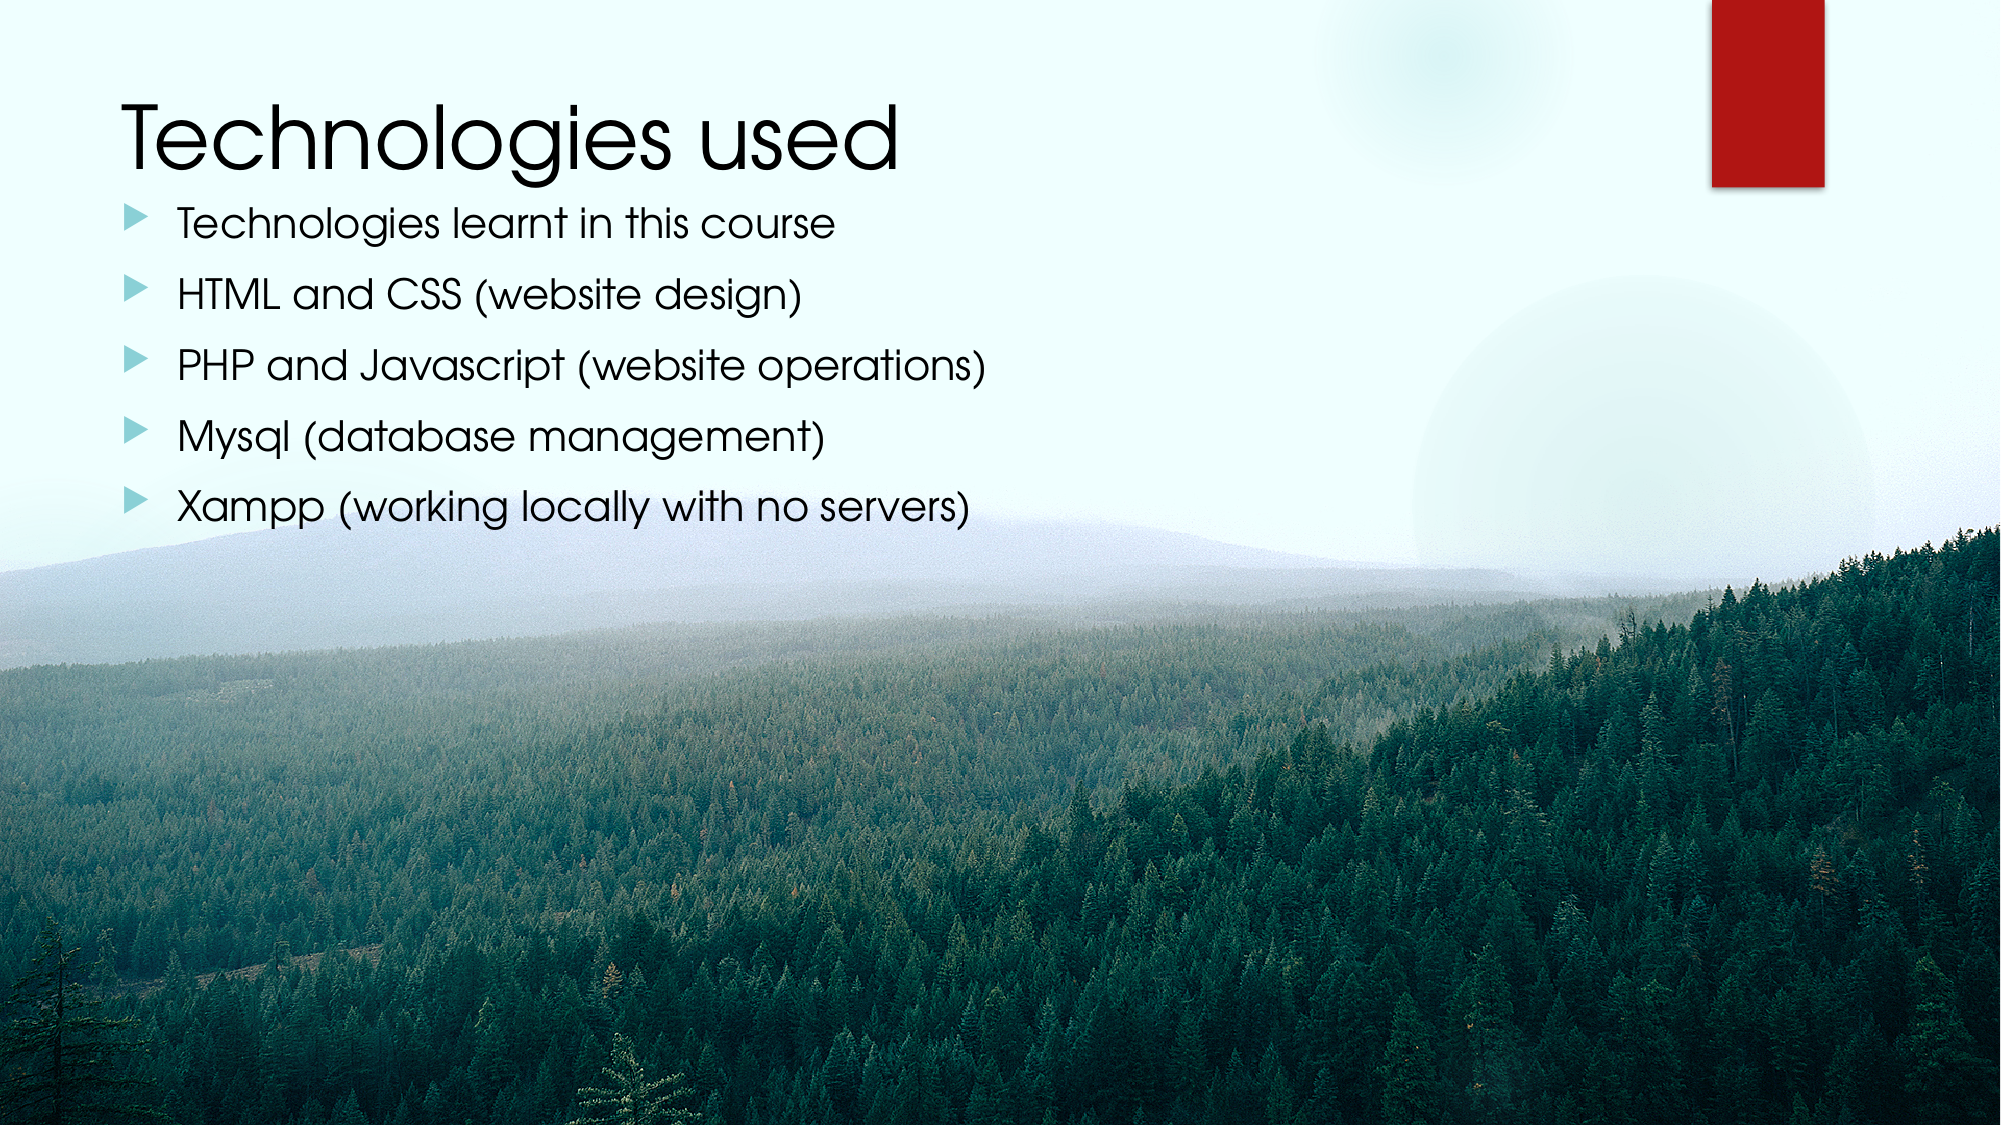

# Technologies used
Technologies learnt in this course
HTML and CSS (website design)
PHP and Javascript (website operations)
Mysql (database management)
Xampp (working locally with no servers)